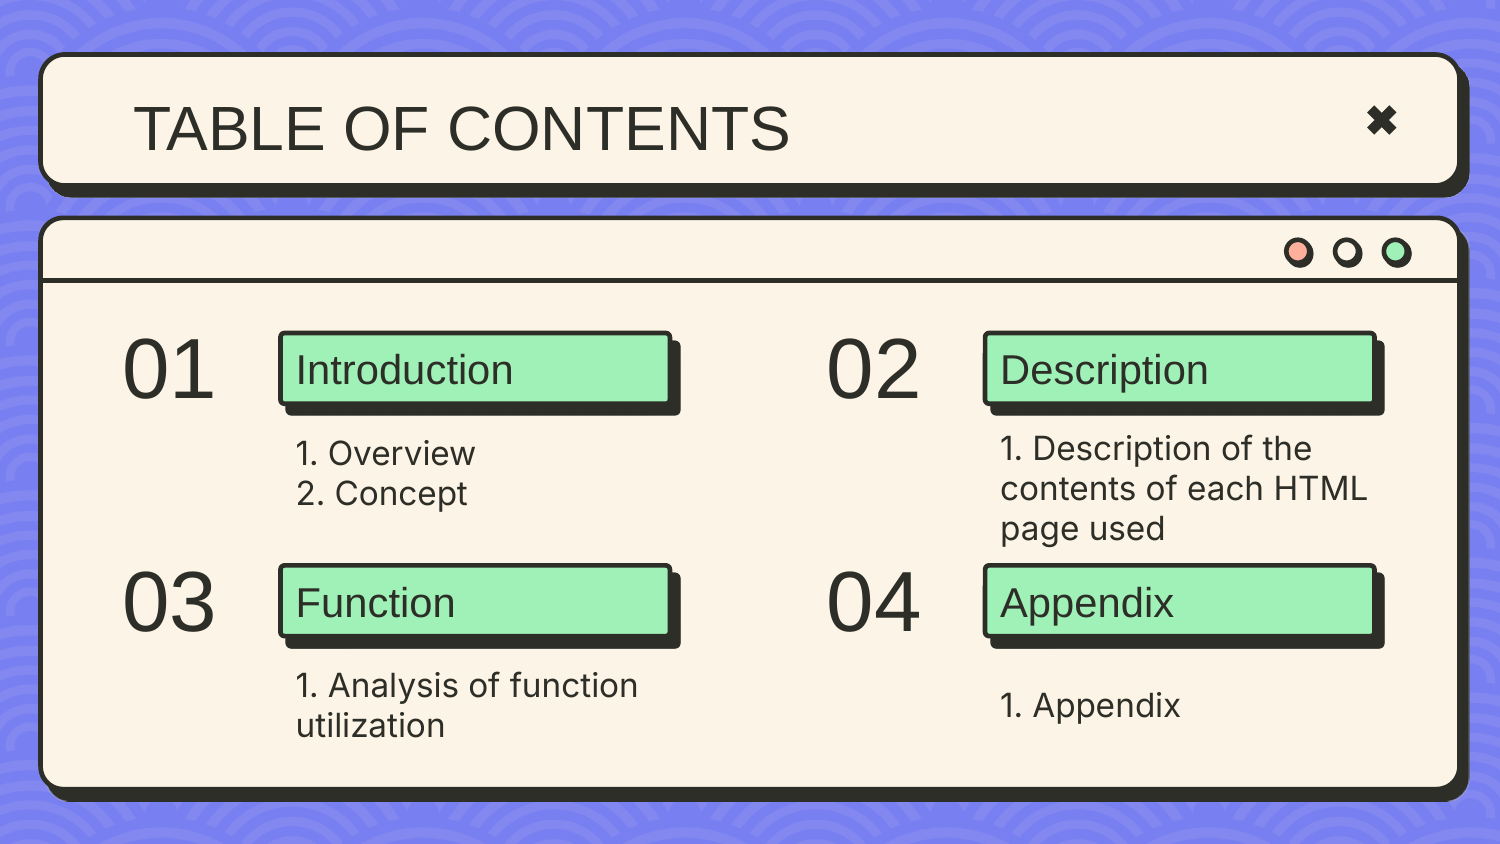

# TABLE OF CONTENTS
01
02

Introduction

Description
1. Overview
2. Concept
1. Description of the contents of each HTML page used
03
04

Function

Appendix
1. Analysis of function utilization
1. Appendix